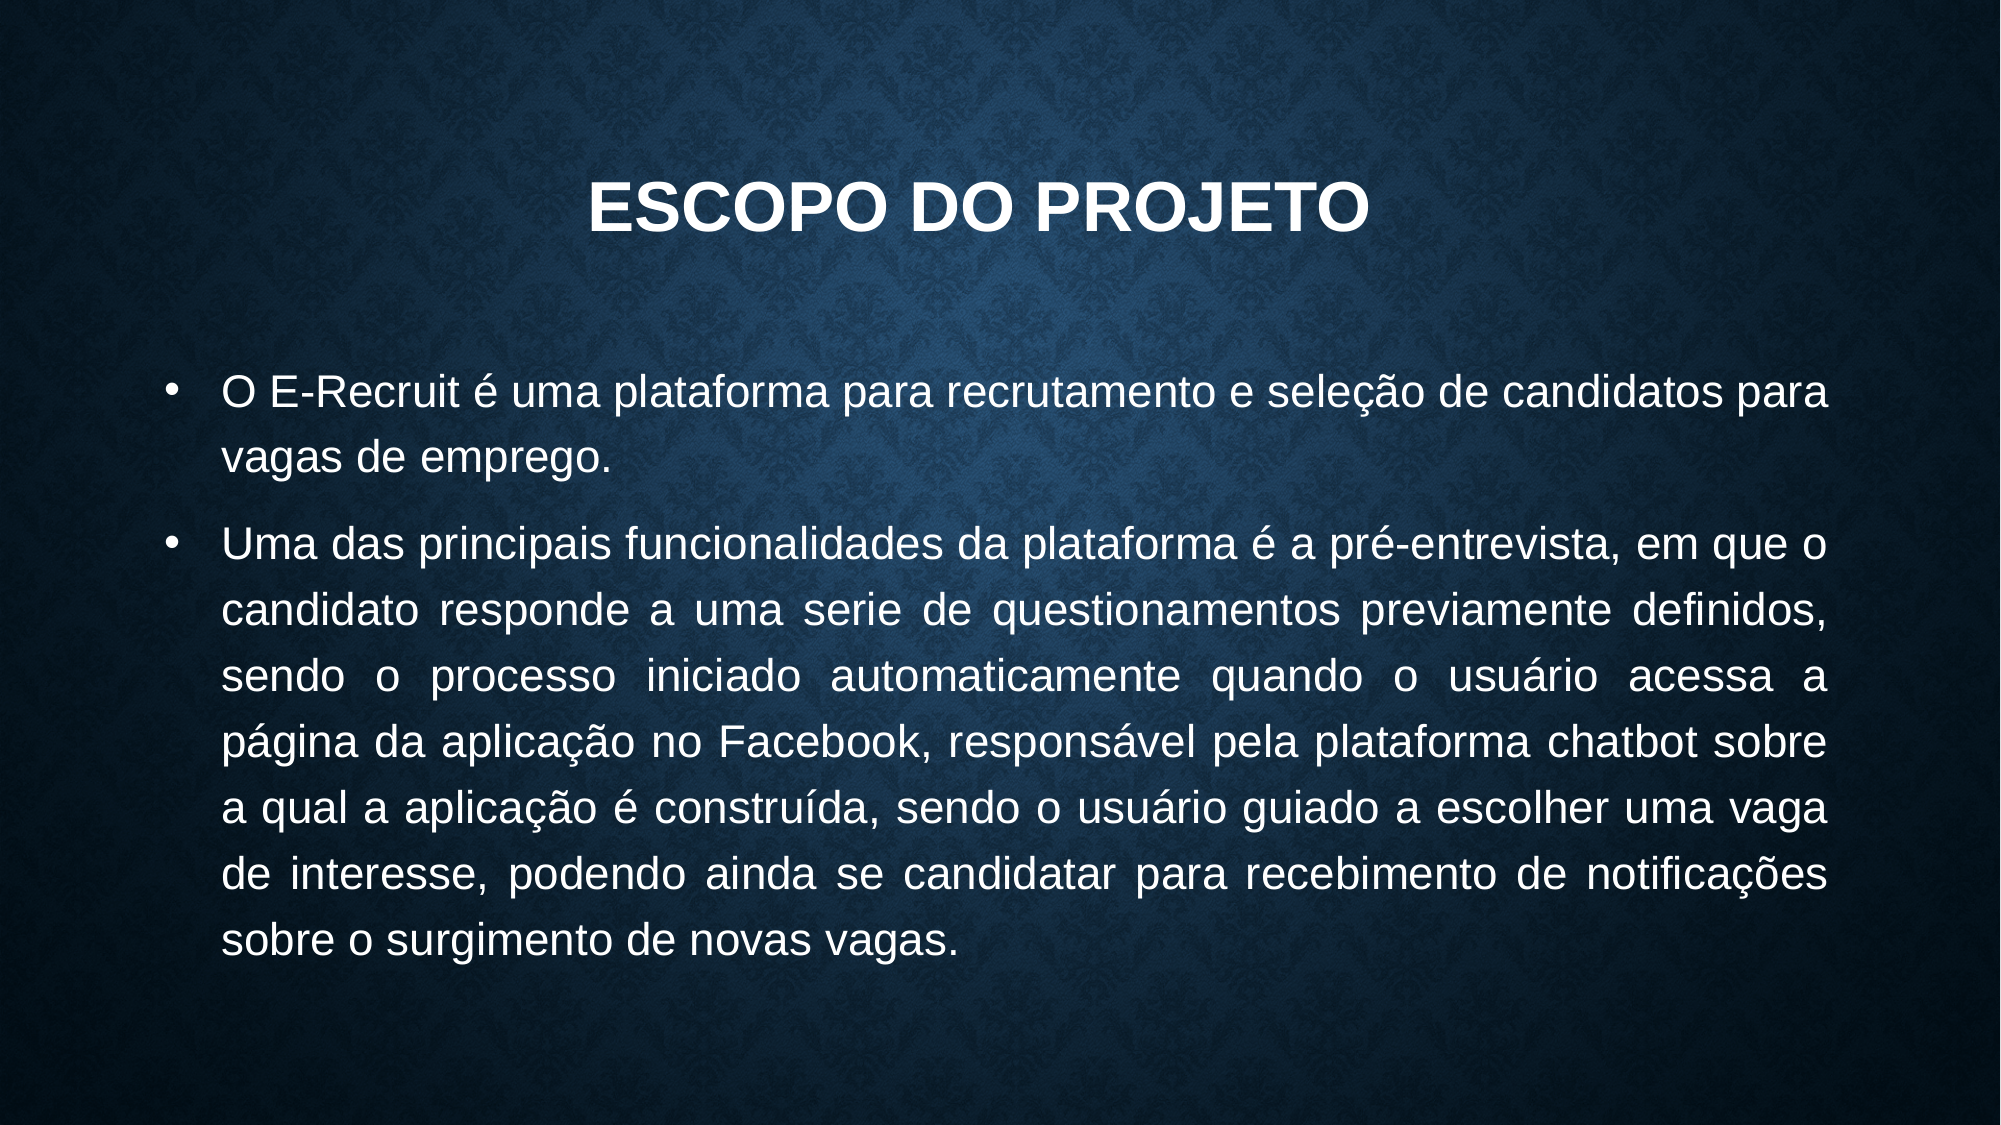

# escopo do projeto
O E-Recruit é uma plataforma para recrutamento e seleção de candidatos para vagas de emprego.
Uma das principais funcionalidades da plataforma é a pré-entrevista, em que o candidato responde a uma serie de questionamentos previamente definidos, sendo o processo iniciado automaticamente quando o usuário acessa a página da aplicação no Facebook, responsável pela plataforma chatbot sobre a qual a aplicação é construída, sendo o usuário guiado a escolher uma vaga de interesse, podendo ainda se candidatar para recebimento de notificações sobre o surgimento de novas vagas.